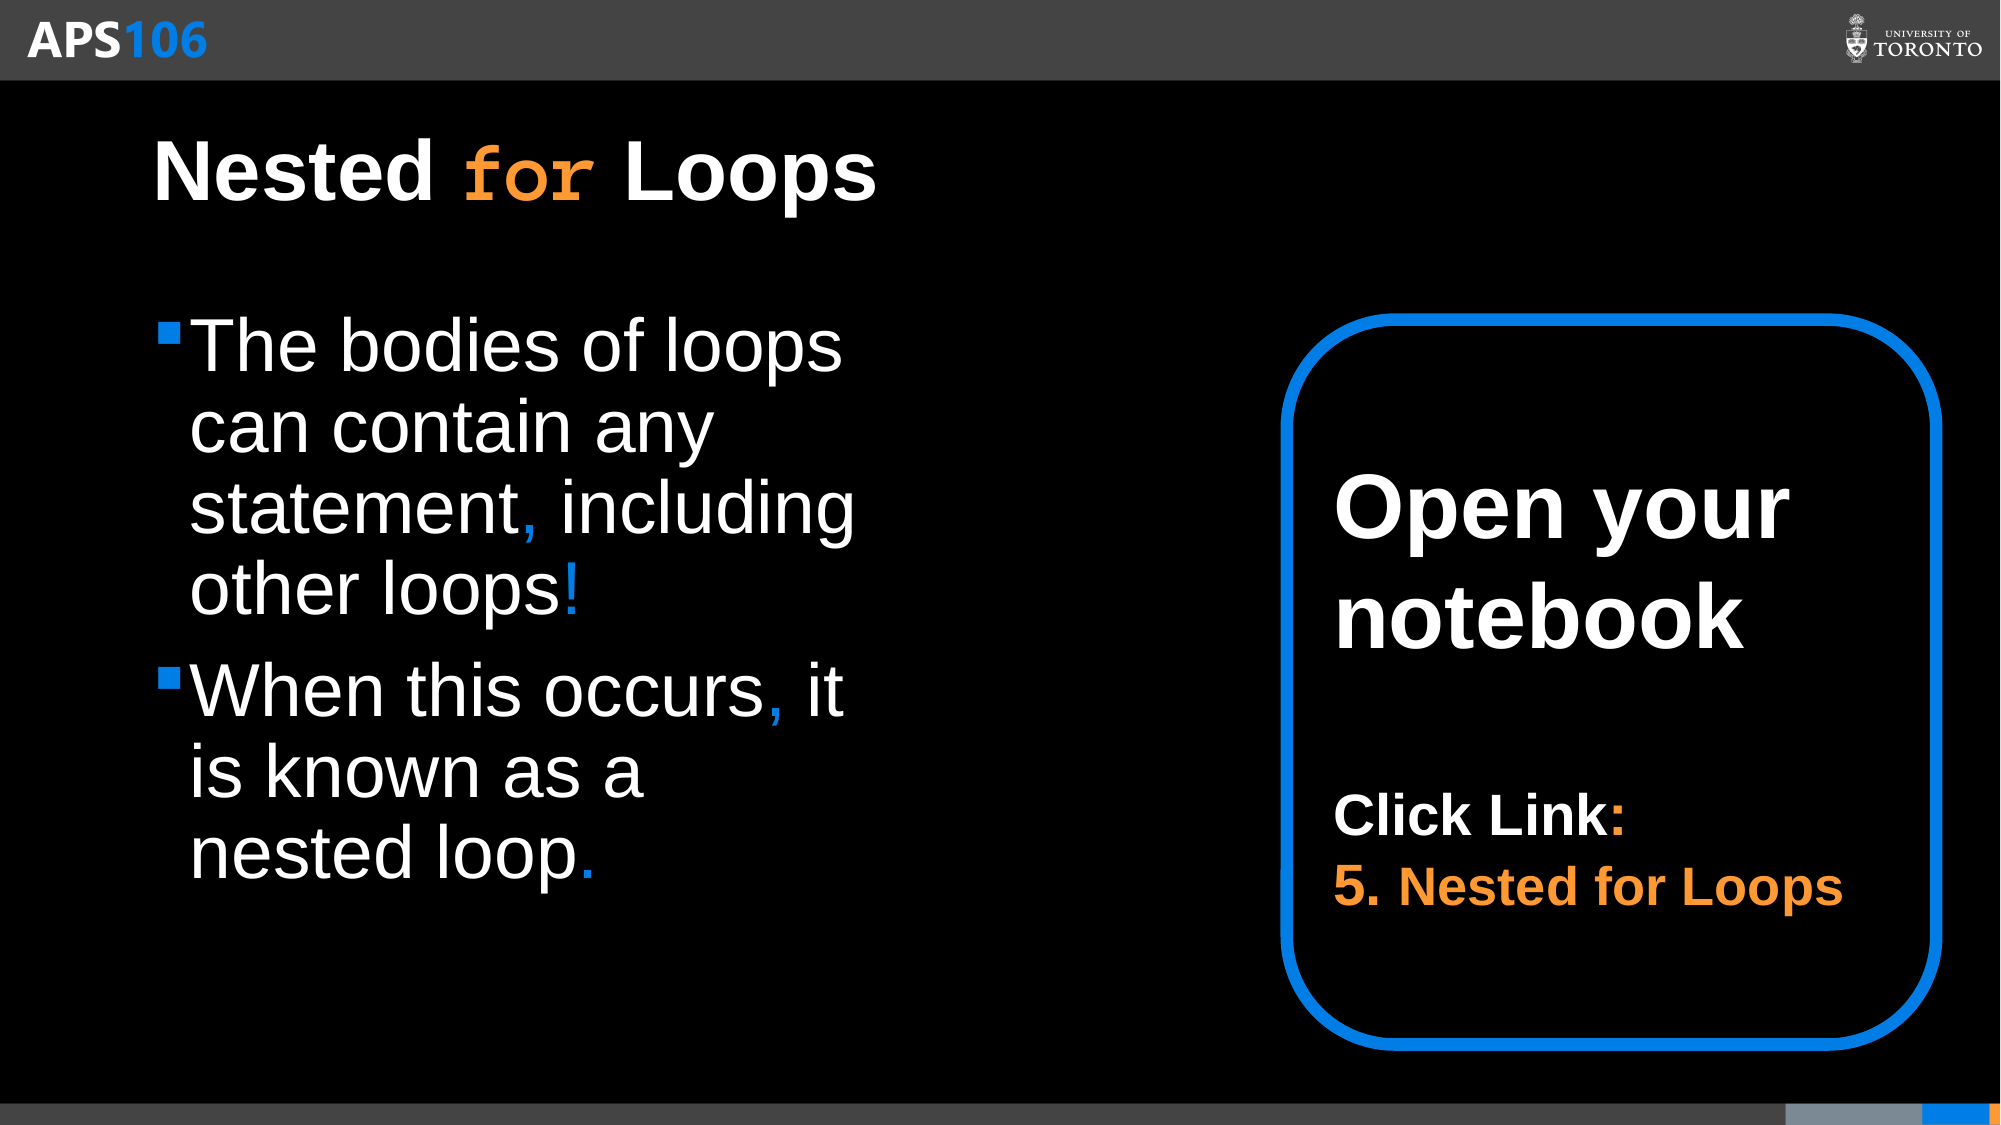

# Nested for Loops
The bodies of loops can contain any statement, including other loops!
When this occurs, it is known as a nested loop.

Open your notebook

Click Link:
5. Nested for Loops